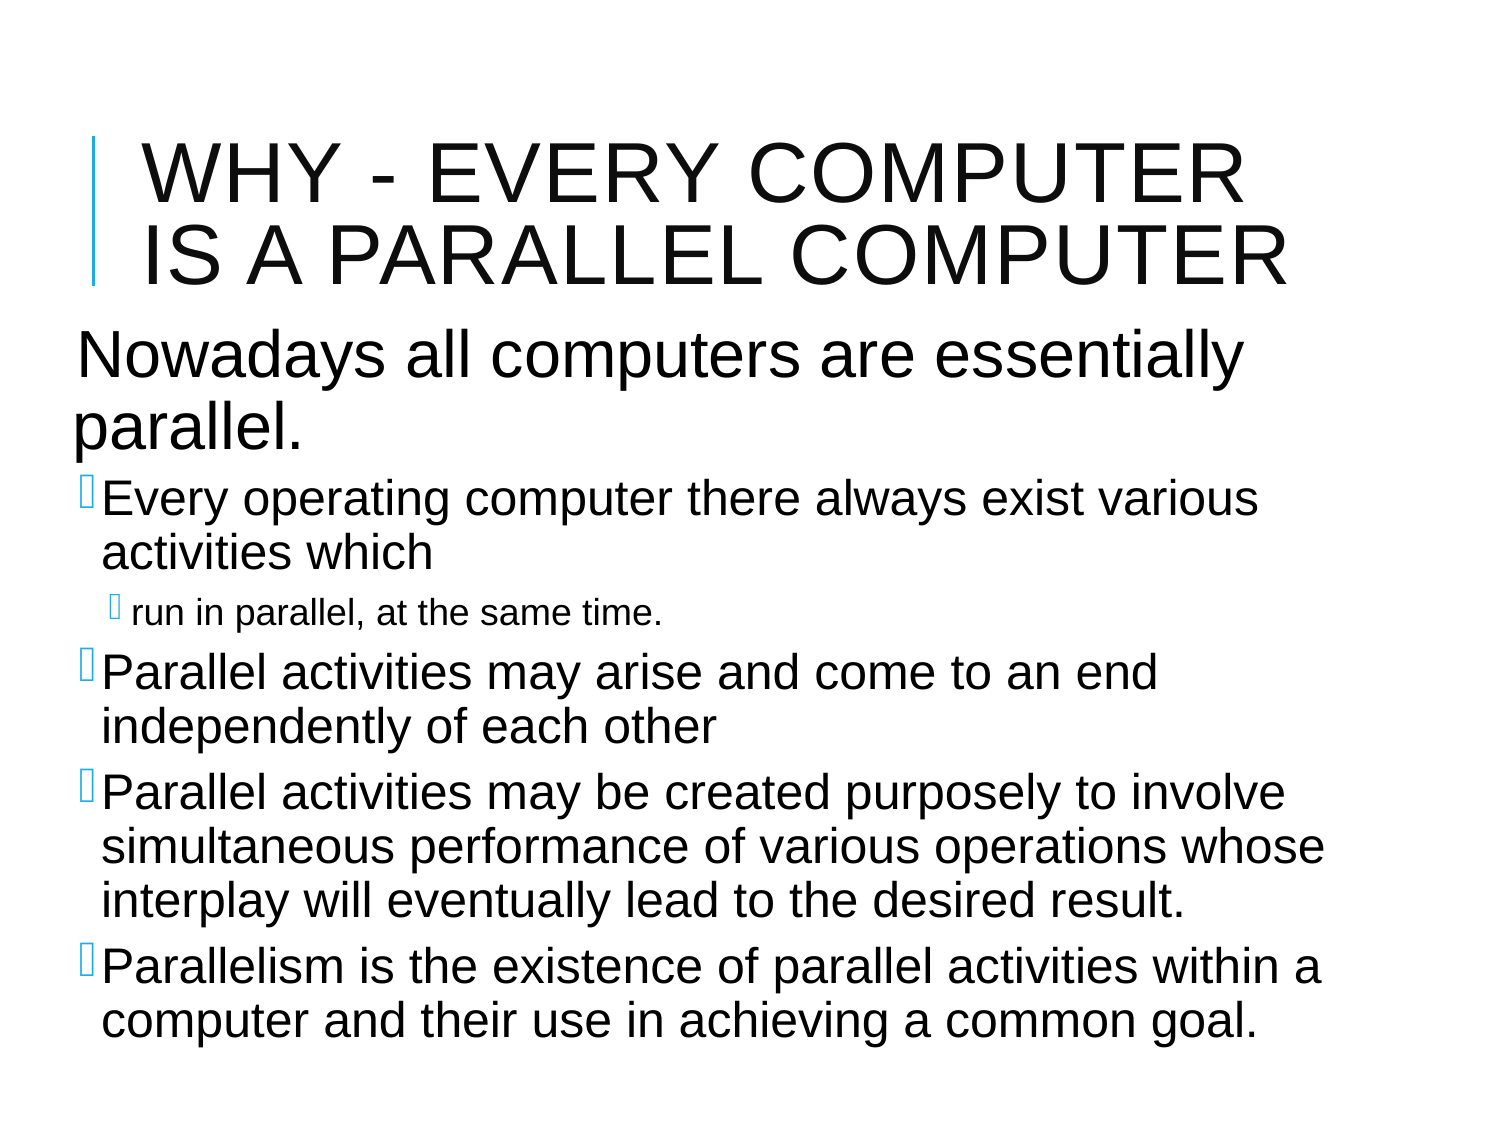

# Why - every computer is a parallel computer
Nowadays all computers are essentially parallel.
Every operating computer there always exist various activities which
run in parallel, at the same time.
Parallel activities may arise and come to an end independently of each other
Parallel activities may be created purposely to involve simultaneous performance of various operations whose interplay will eventually lead to the desired result.
Parallelism is the existence of parallel activities within a computer and their use in achieving a common goal.